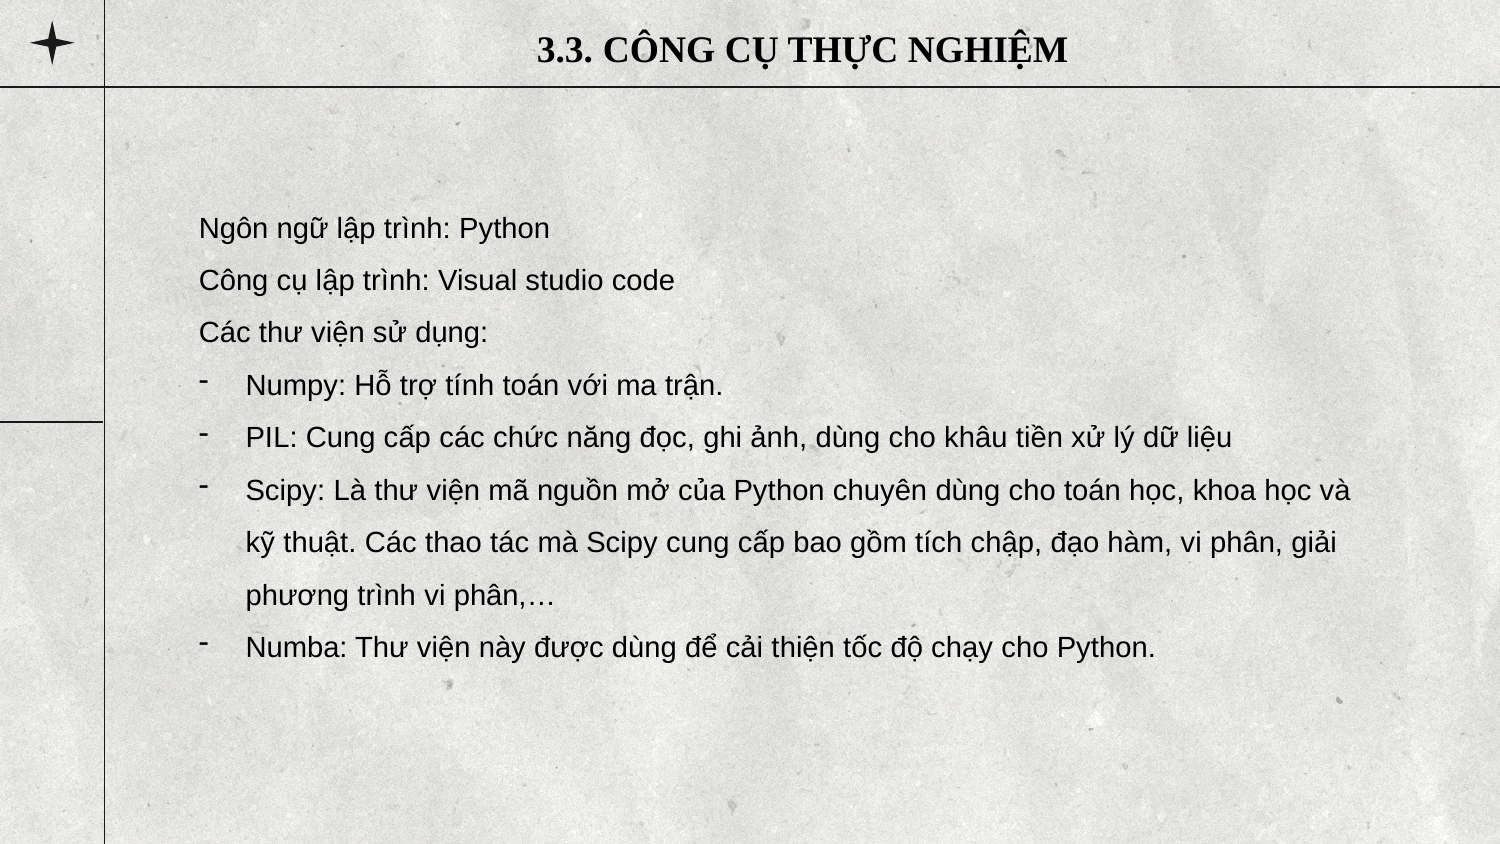

3.3. CÔNG CỤ THỰC NGHIỆM
Ngôn ngữ lập trình: Python
Công cụ lập trình: Visual studio code
Các thư viện sử dụng:
Numpy: Hỗ trợ tính toán với ma trận.
PIL: Cung cấp các chức năng đọc, ghi ảnh, dùng cho khâu tiền xử lý dữ liệu
Scipy: Là thư viện mã nguồn mở của Python chuyên dùng cho toán học, khoa học và kỹ thuật. Các thao tác mà Scipy cung cấp bao gồm tích chập, đạo hàm, vi phân, giải phương trình vi phân,…
Numba: Thư viện này được dùng để cải thiện tốc độ chạy cho Python.